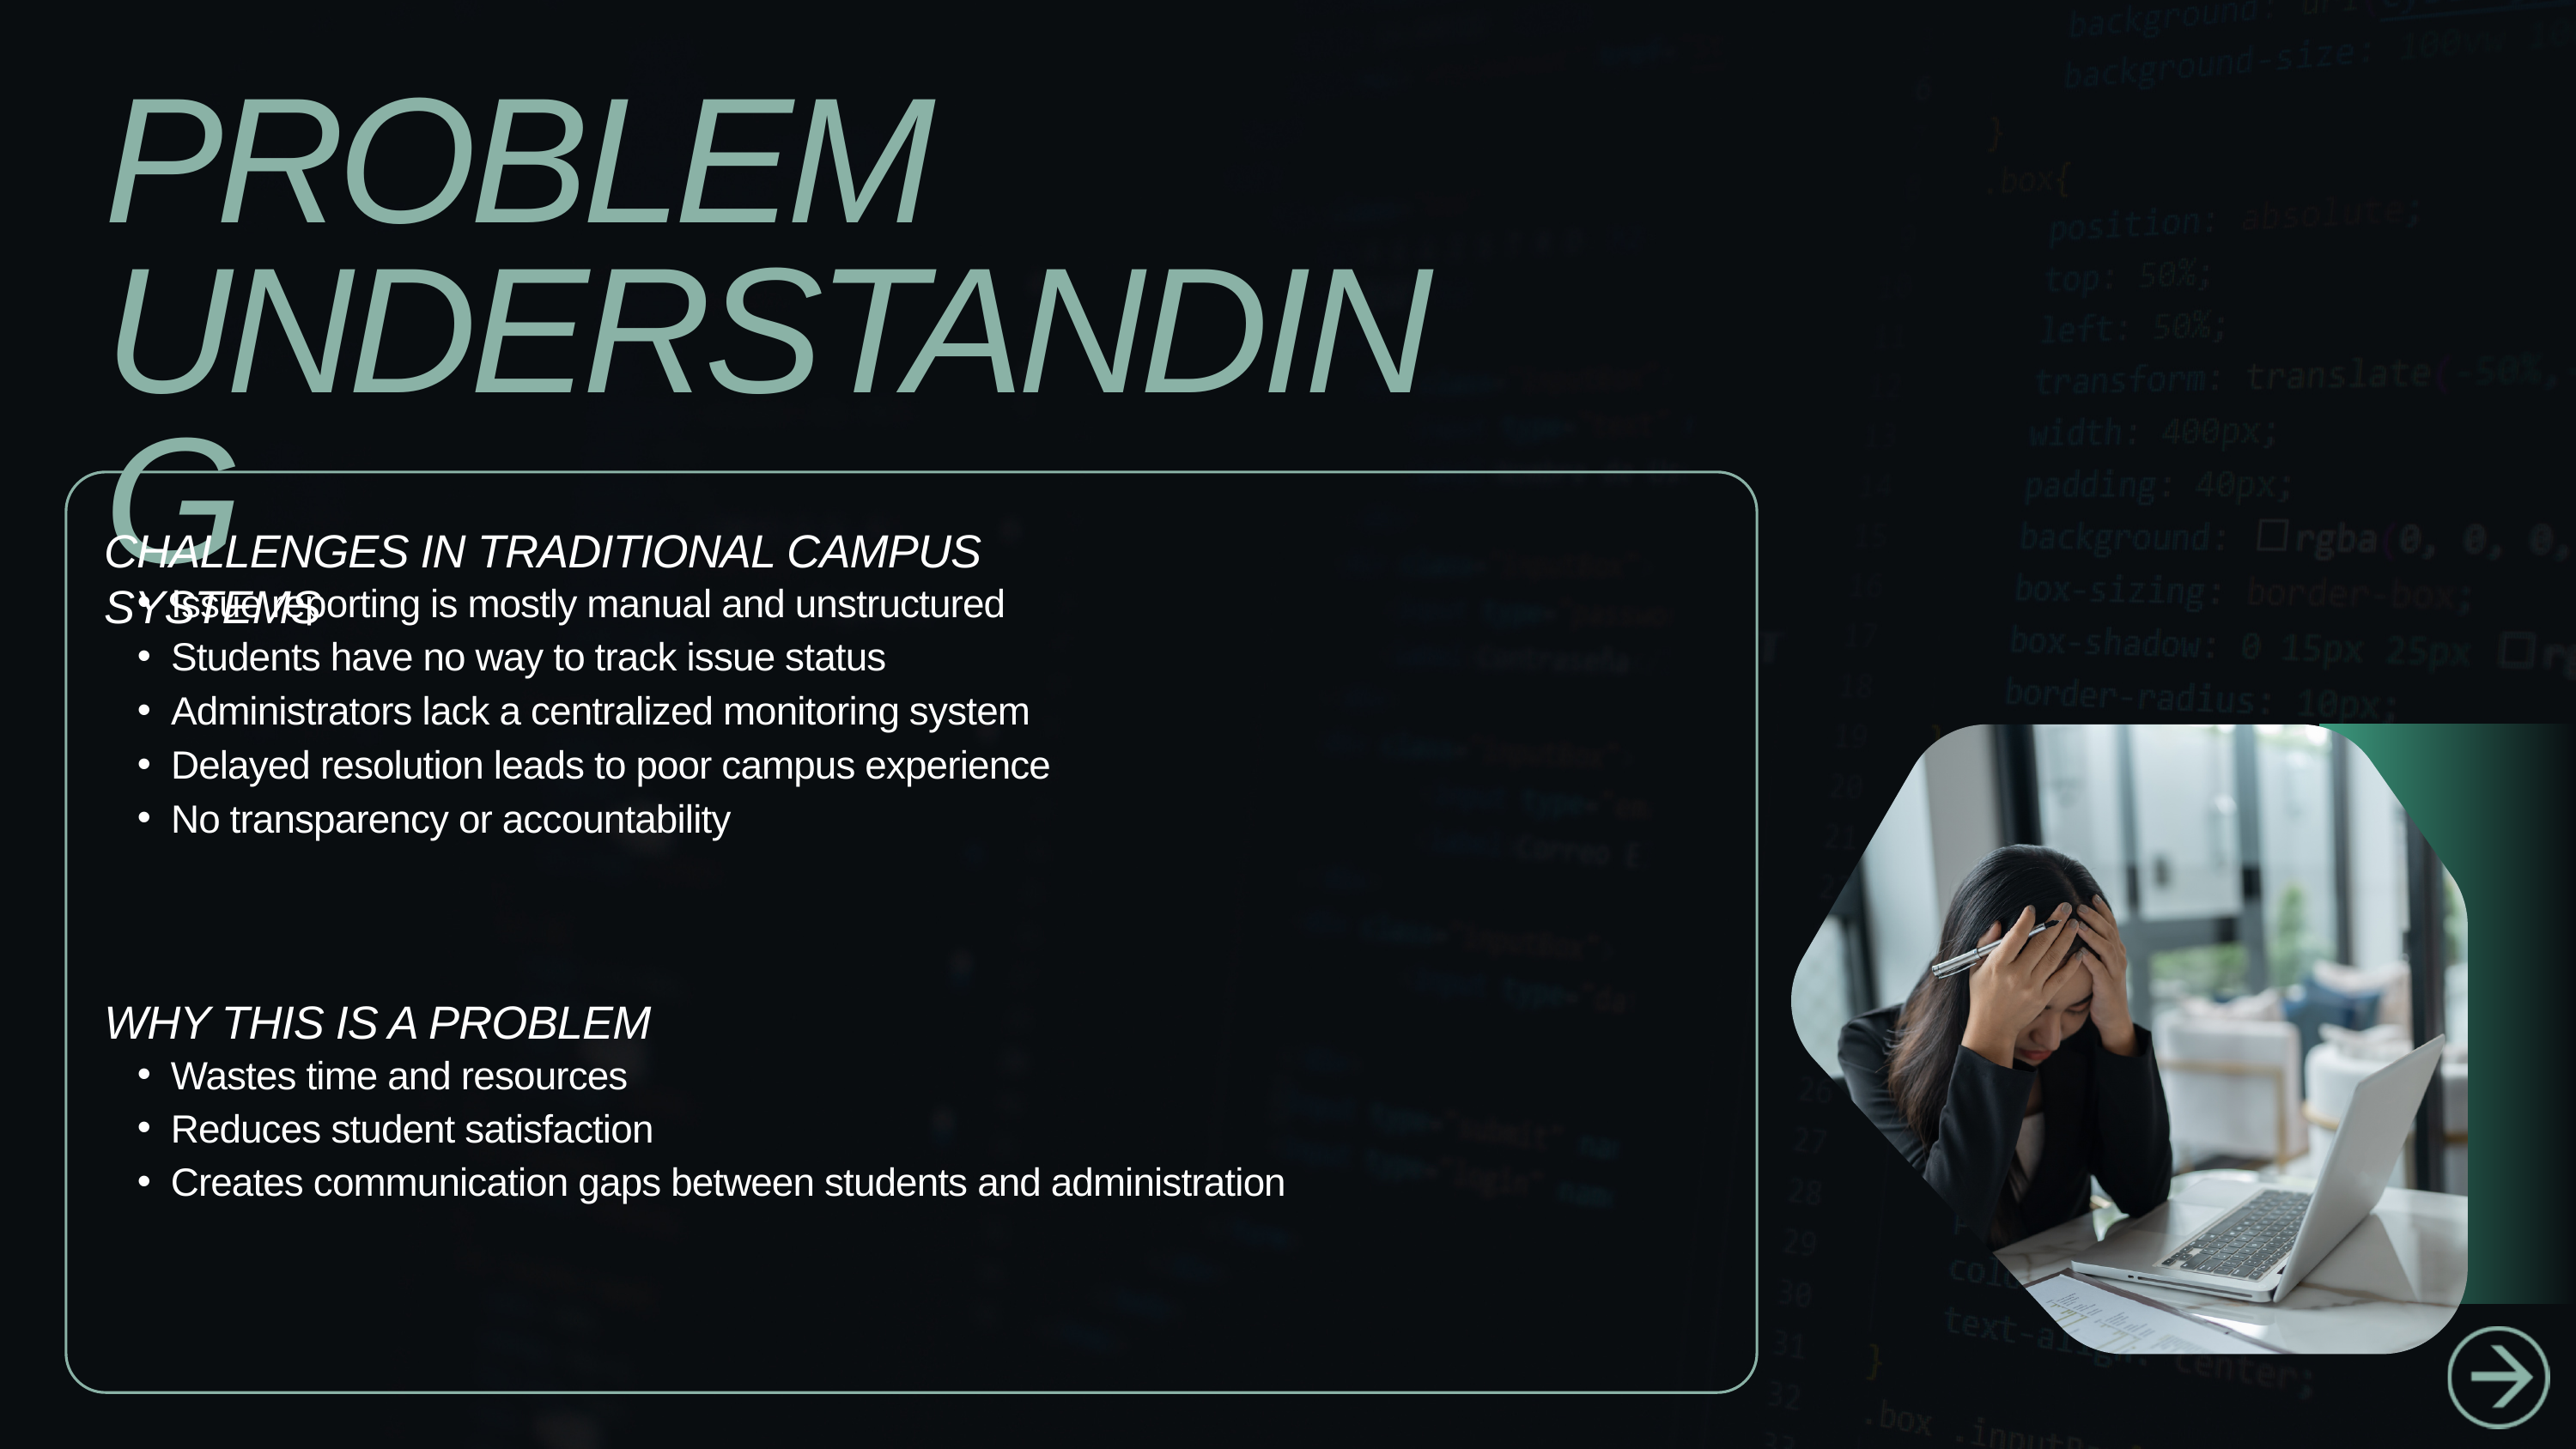

PROBLEM UNDERSTANDING

CHALLENGES IN TRADITIONAL CAMPUS SYSTEMS
Issue reporting is mostly manual and unstructured
Students have no way to track issue status
Administrators lack a centralized monitoring system
Delayed resolution leads to poor campus experience
No transparency or accountability

WHY THIS IS A PROBLEM
Wastes time and resources
Reduces student satisfaction
Creates communication gaps between students and administration